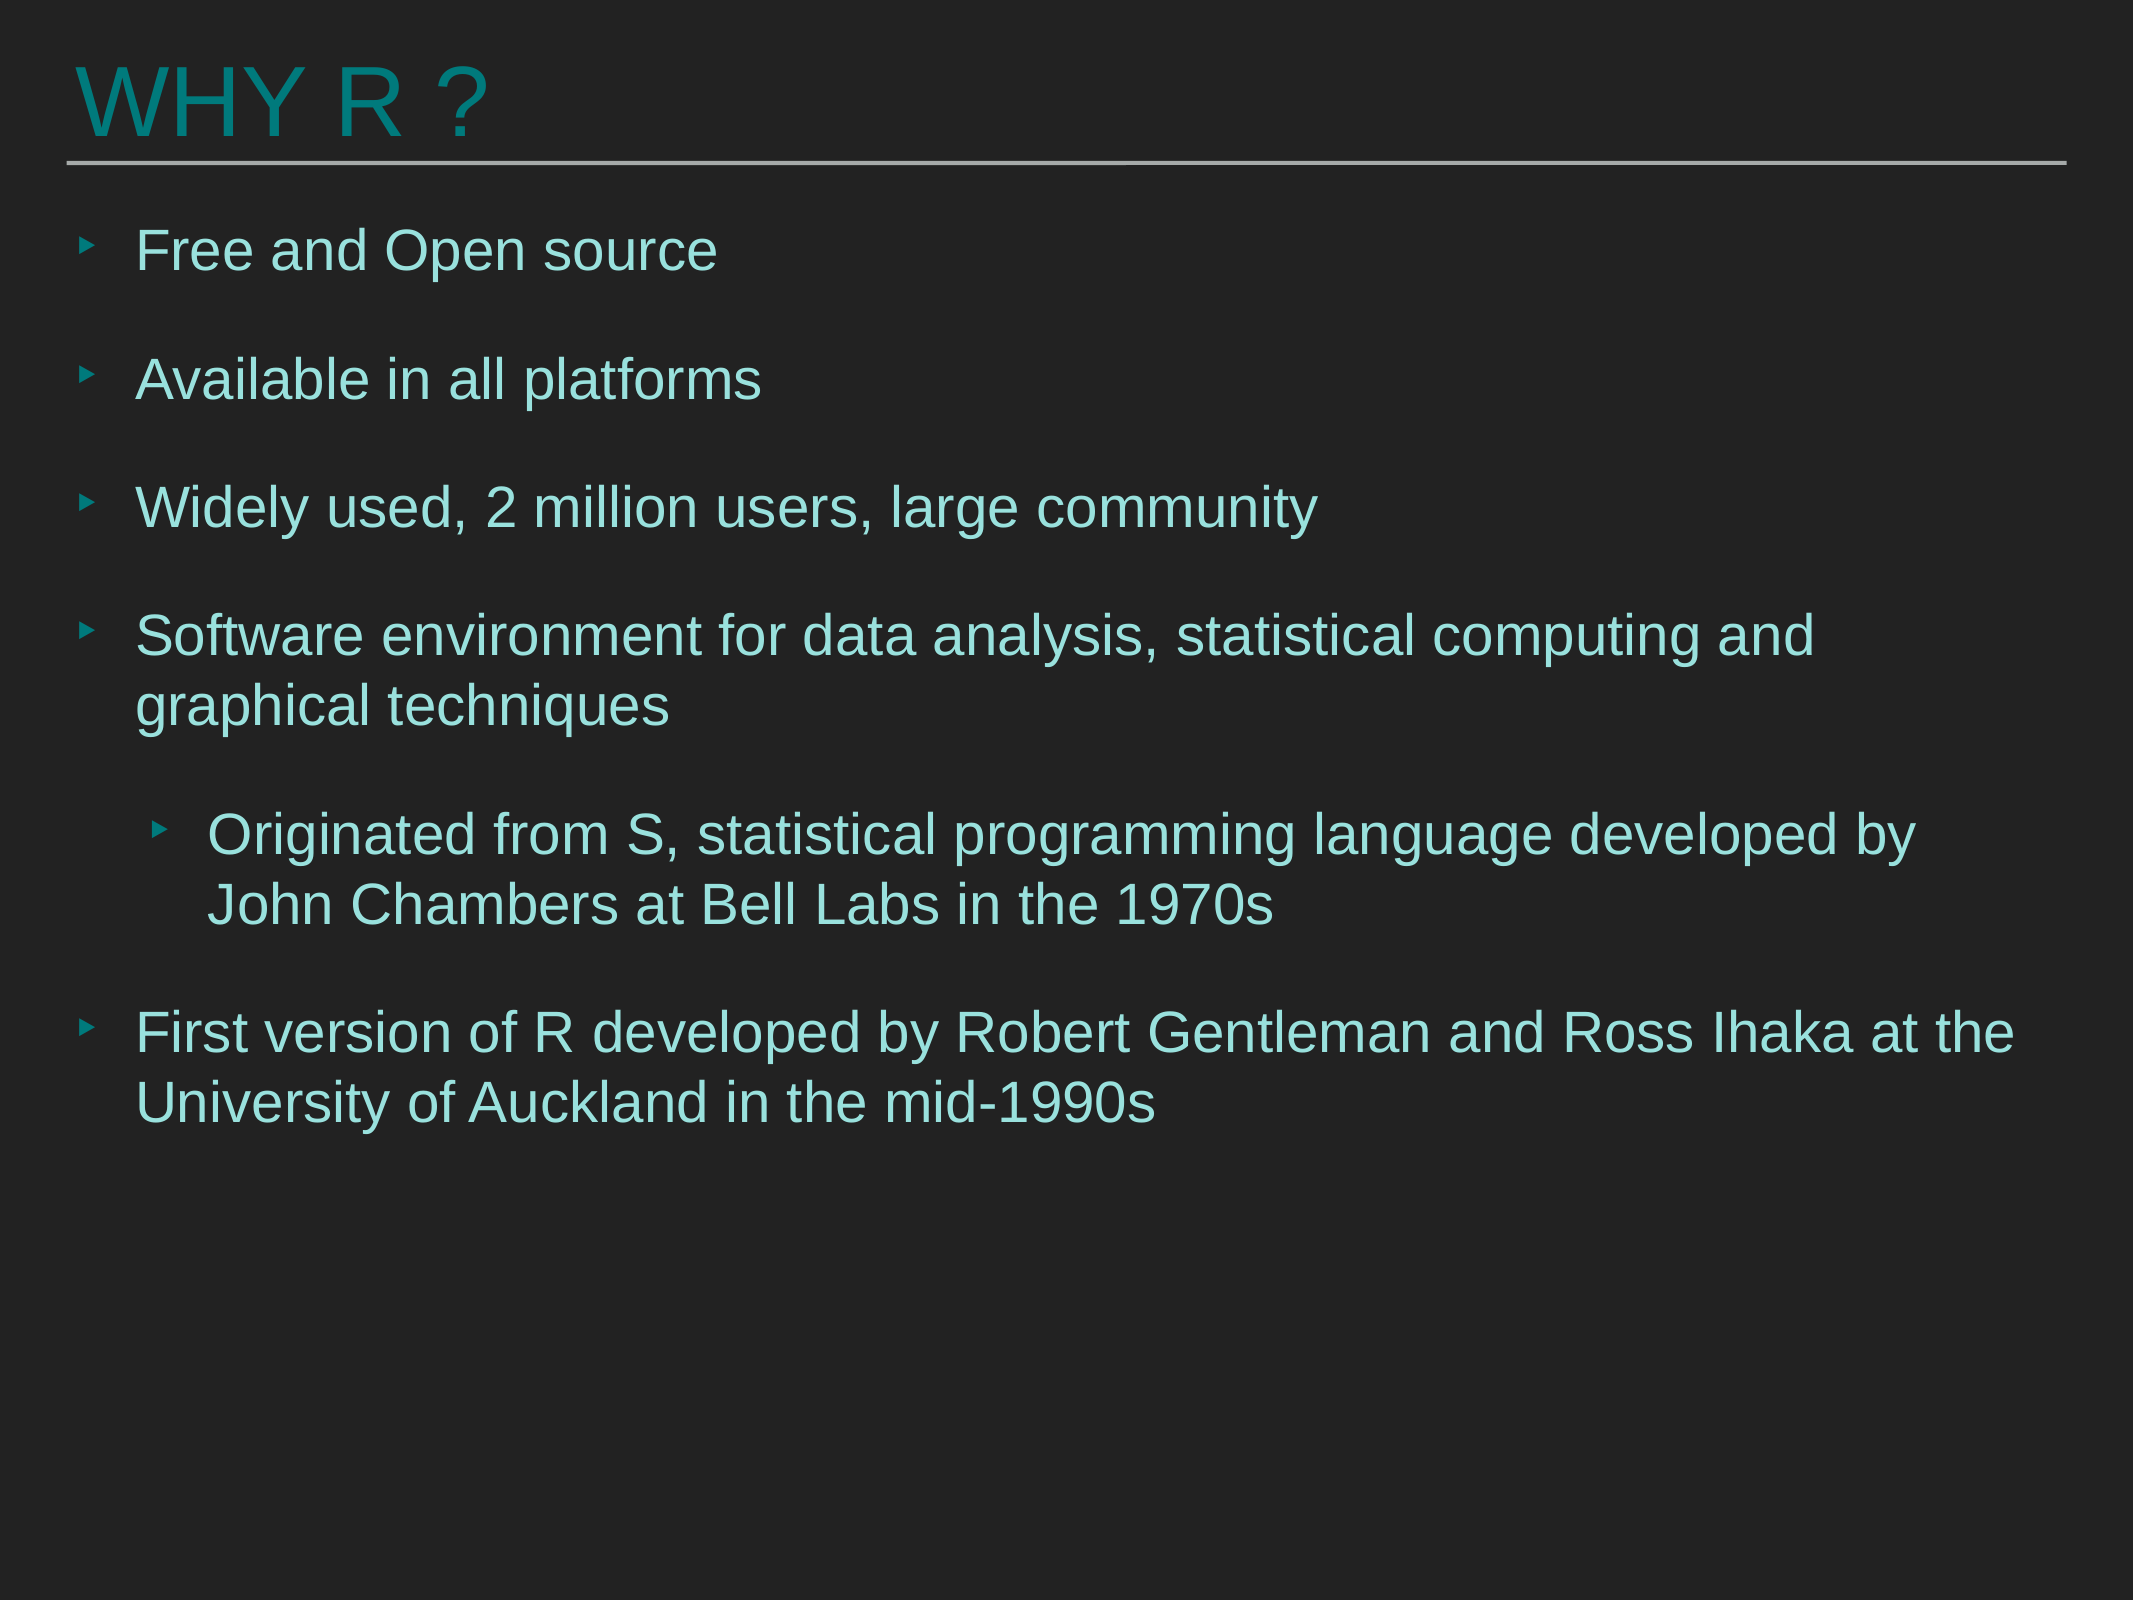

# Why R ?
Free and Open source
Available in all platforms
Widely used, 2 million users, large community
Software environment for data analysis, statistical computing and graphical techniques
Originated from S, statistical programming language developed by John Chambers at Bell Labs in the 1970s
First version of R developed by Robert Gentleman and Ross Ihaka at the University of Auckland in the mid-1990s